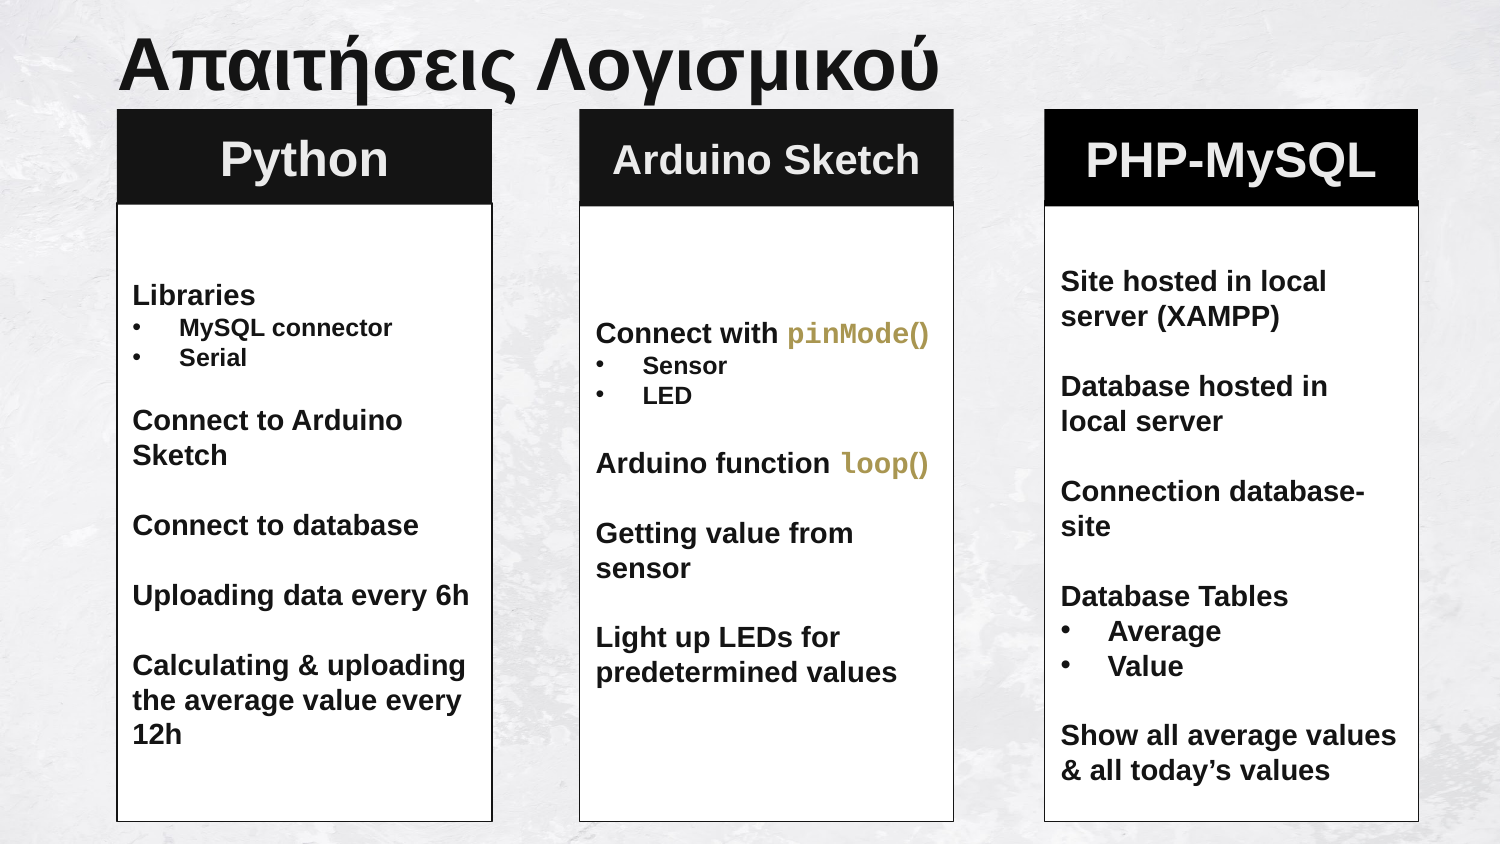

# Απαιτήσεις Λογισμικού
Python
Arduino Sketch
PHP-MySQL
Site hosted in local server (XAMPP)

Database hosted in local server

Connection database-site

Database Tables
Average
Value

Show all average values & all today’s values

Connect with pinMode()
Sensor
LED

Arduino function loop()

Getting value from sensor

Light up LEDs for predetermined values

Libraries
MySQL connector
Serial

Connect to Arduino Sketch

Connect to database

Uploading data every 6h

Calculating & uploading the average value every 12h